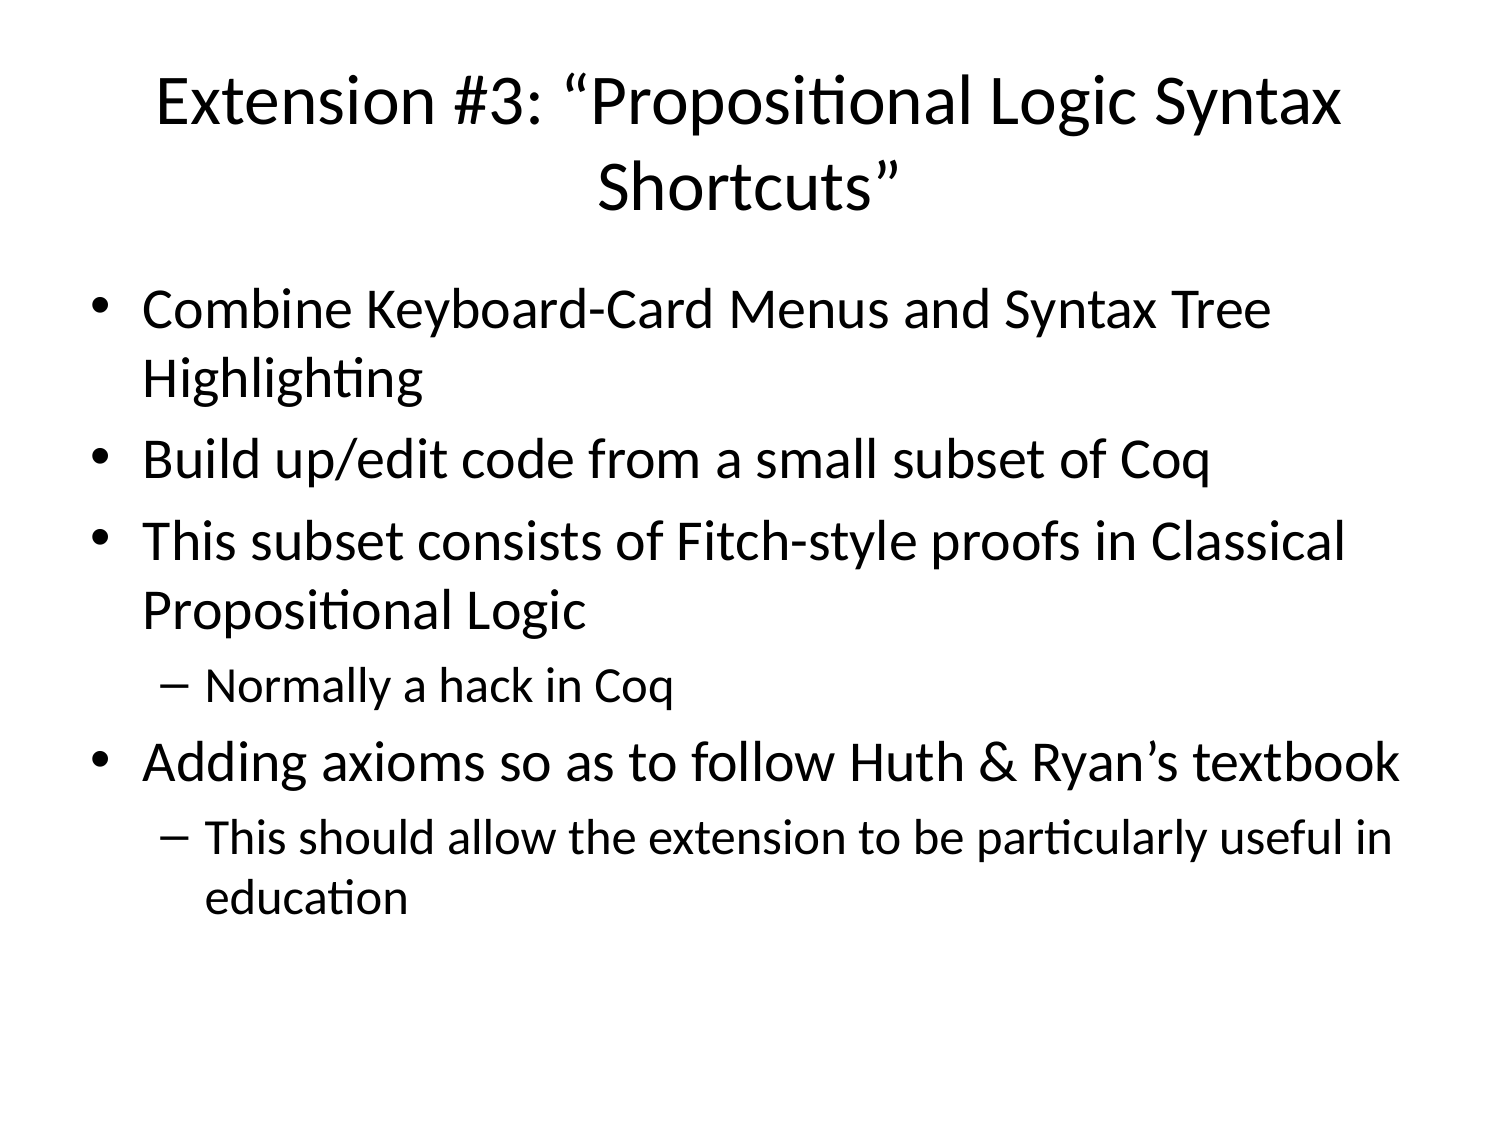

# Extension #3: “Propositional Logic Syntax Shortcuts”
Combine Keyboard-Card Menus and Syntax Tree Highlighting
Build up/edit code from a small subset of Coq
This subset consists of Fitch-style proofs in Classical Propositional Logic
Normally a hack in Coq
Adding axioms so as to follow Huth & Ryan’s textbook
This should allow the extension to be particularly useful in education